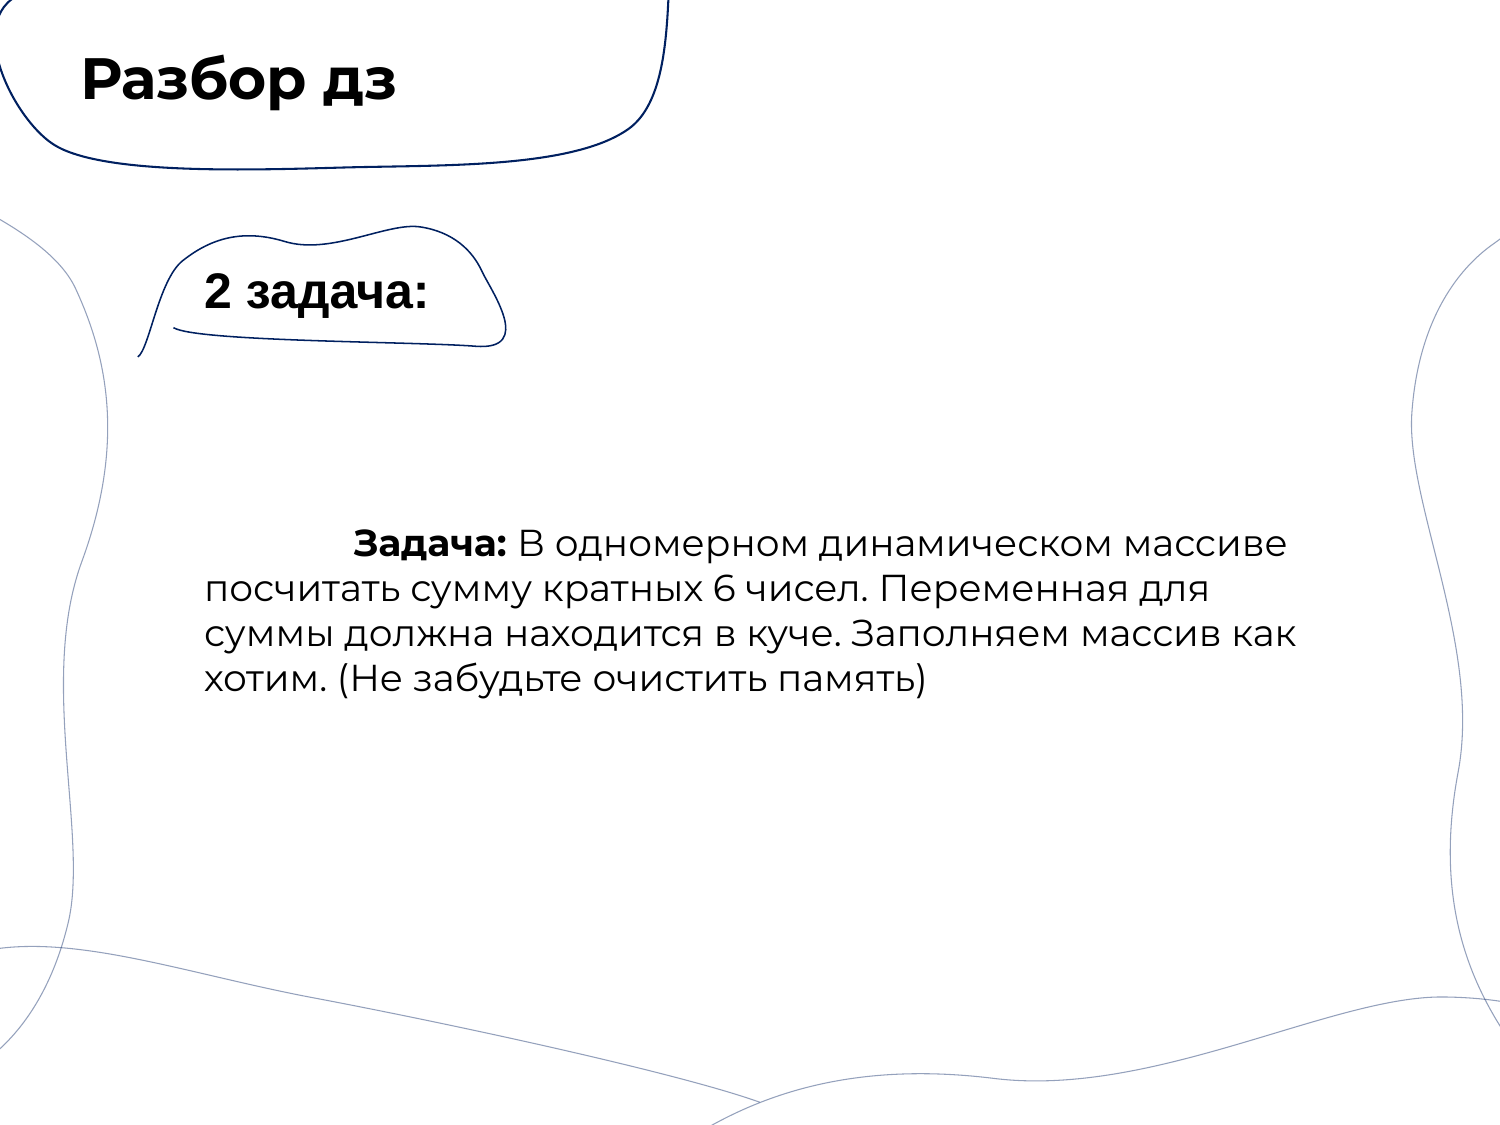

# Разбор дз

2 задача:

	Задача: В одномерном динамическом массиве посчитать сумму кратных 6 чисел. Переменная для суммы должна находится в куче. Заполняем массив как хотим. (Не забудьте очистить память)